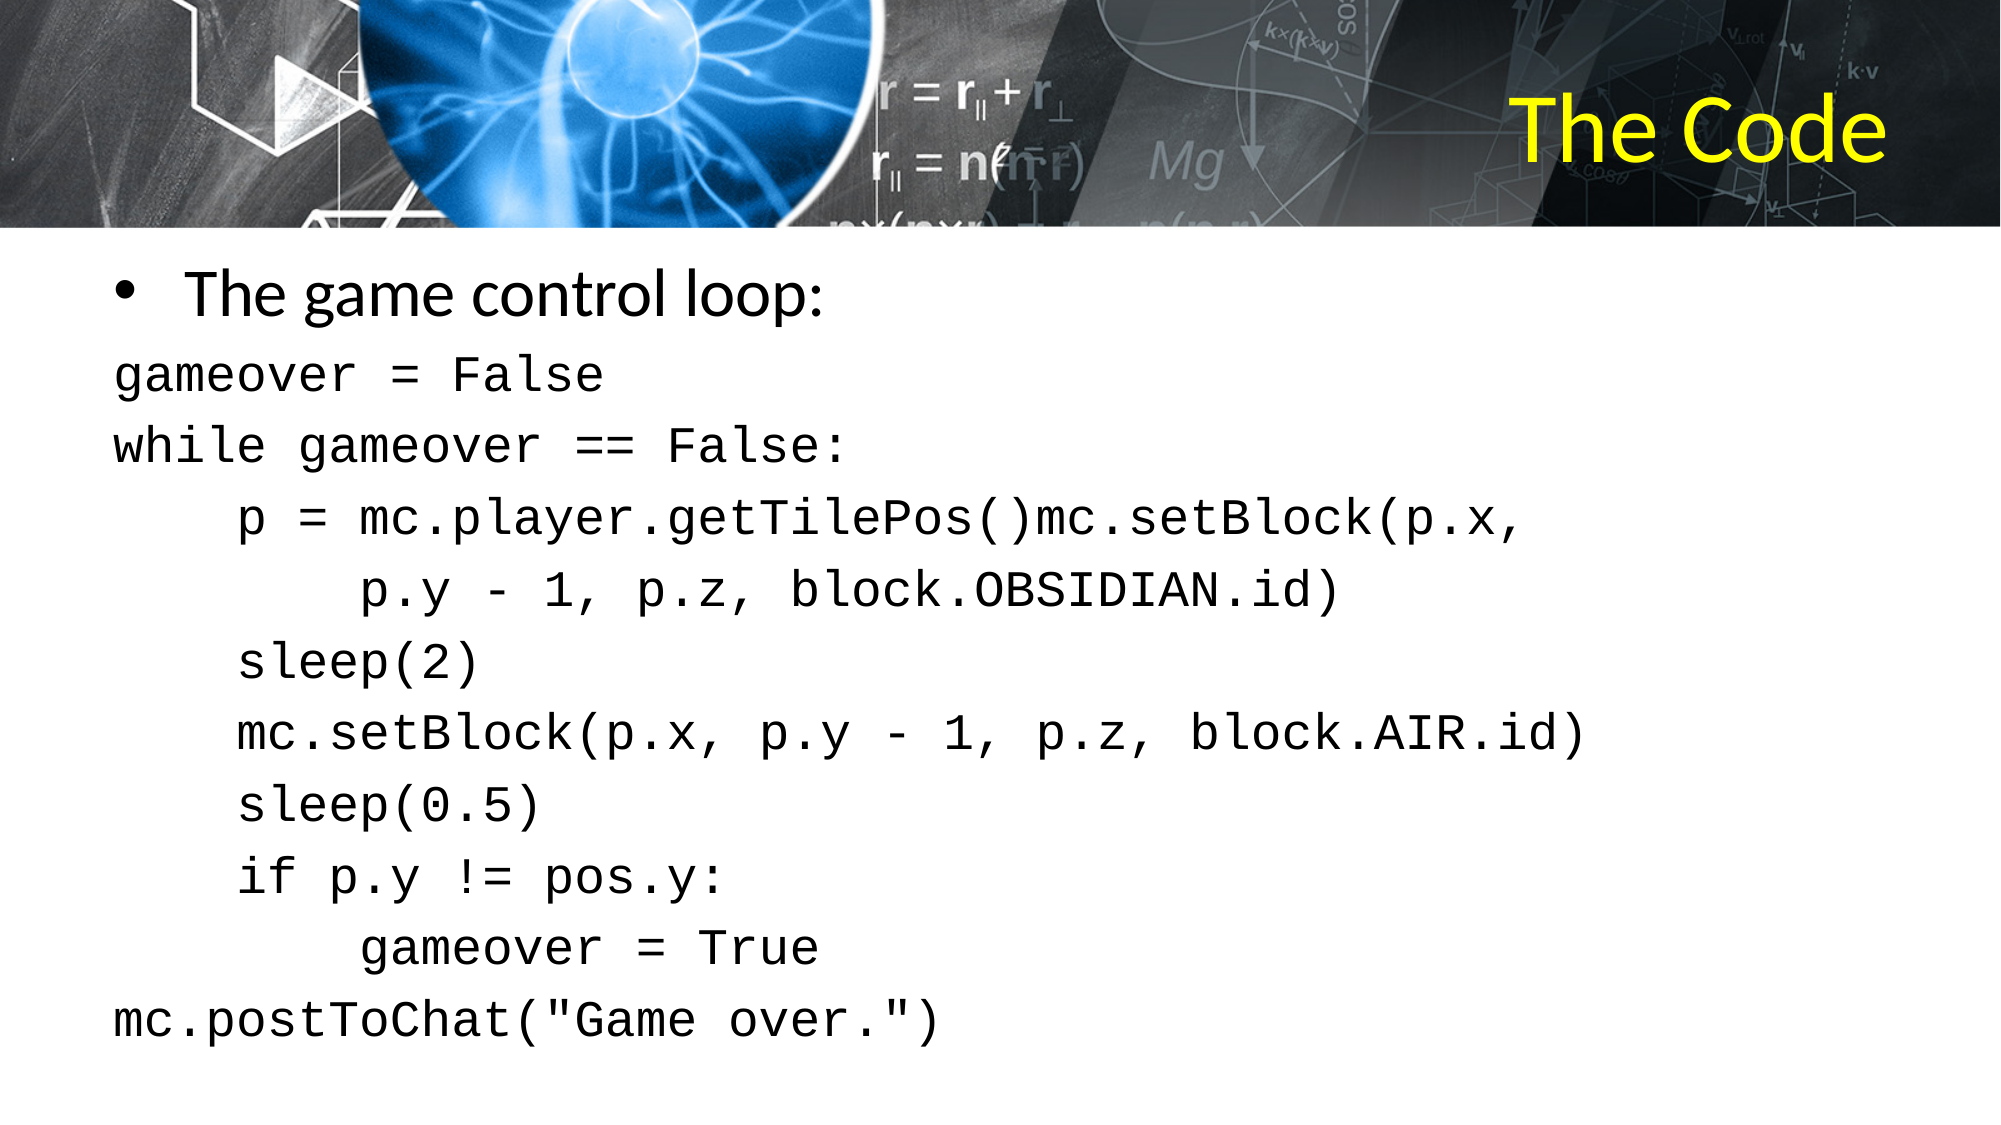

# The Code
The game control loop:
gameover = False
while gameover == False:
    p = mc.player.getTilePos()mc.setBlock(p.x,
        p.y - 1, p.z, block.OBSIDIAN.id)
    sleep(2)
    mc.setBlock(p.x, p.y - 1, p.z, block.AIR.id)
    sleep(0.5)
    if p.y != pos.y:
        gameover = True
mc.postToChat("Game over.")